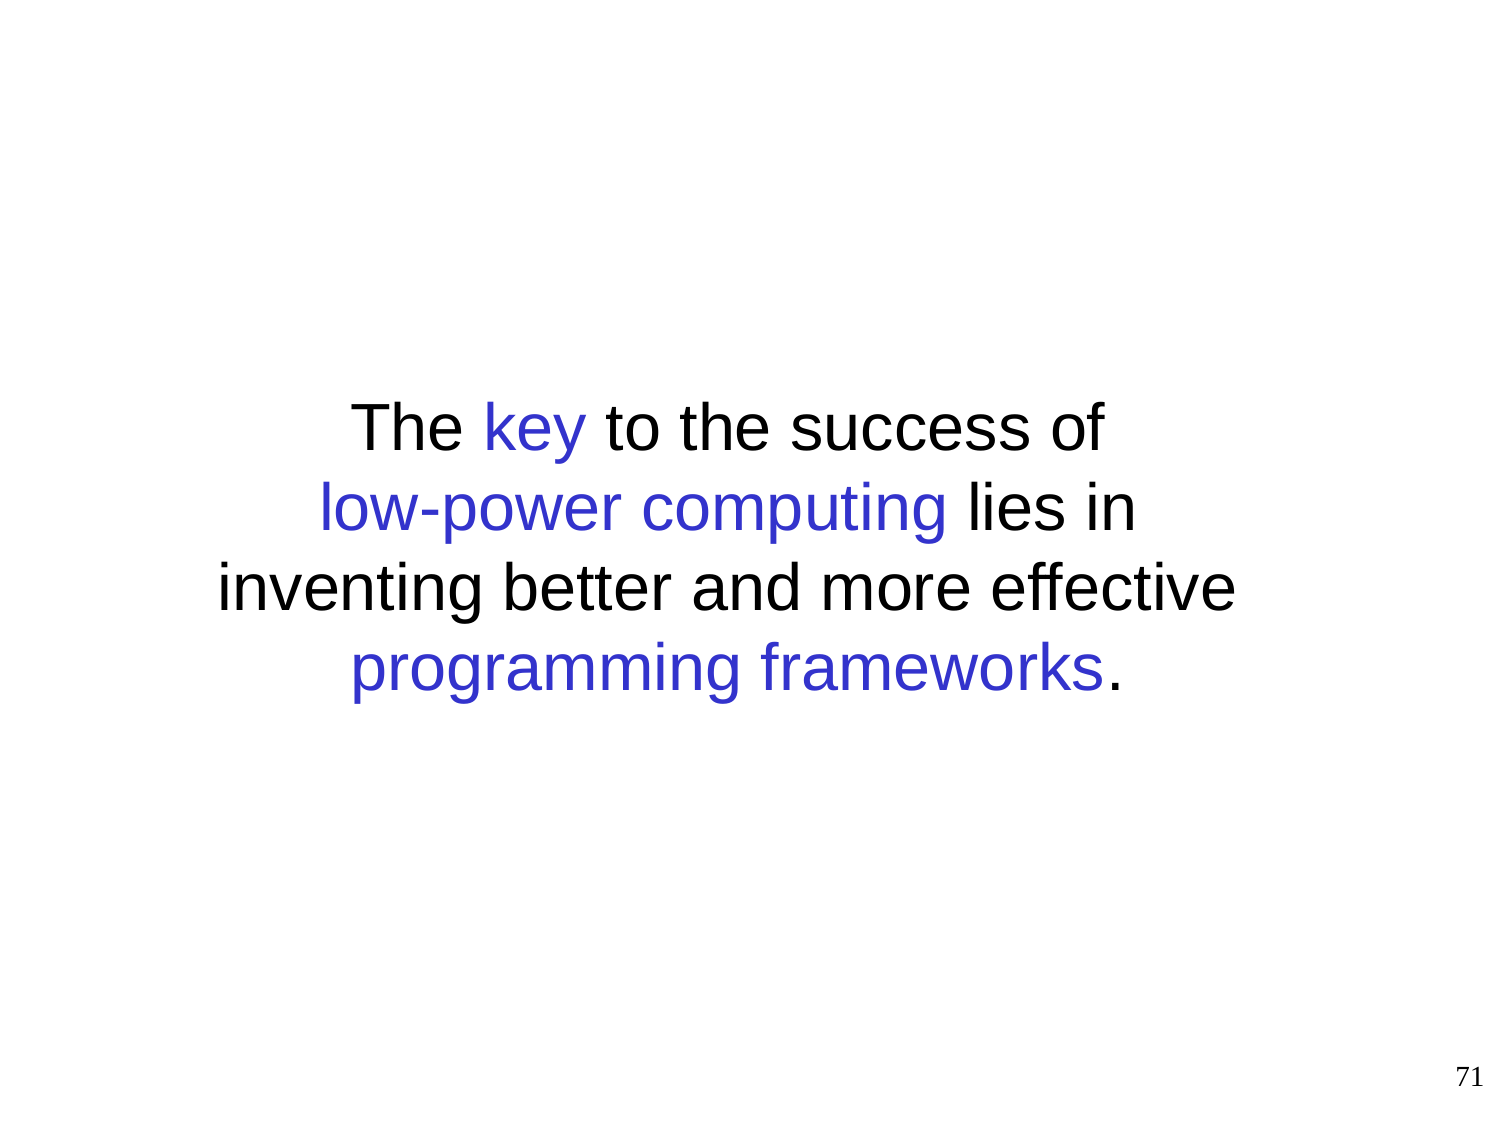

# The key to the success of low-power computing lies in inventing better and more effective programming frameworks.
71